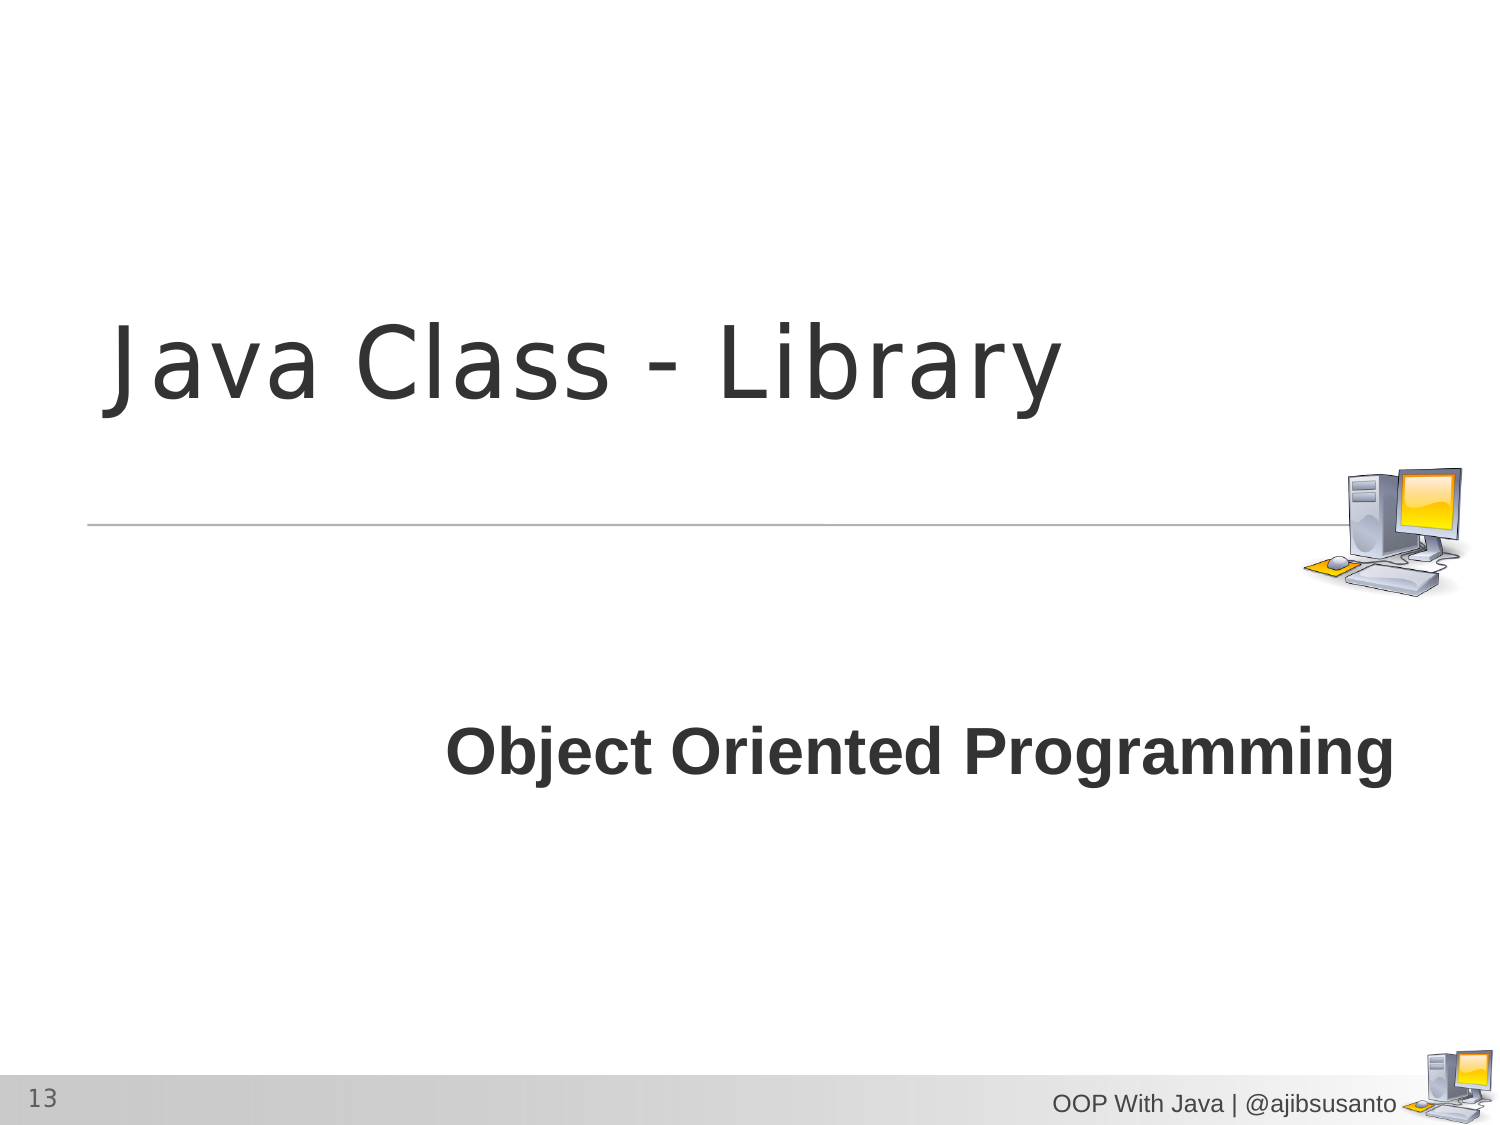

# Java Class - Library
Object Oriented Programming
13
OOP With Java | @ajibsusanto